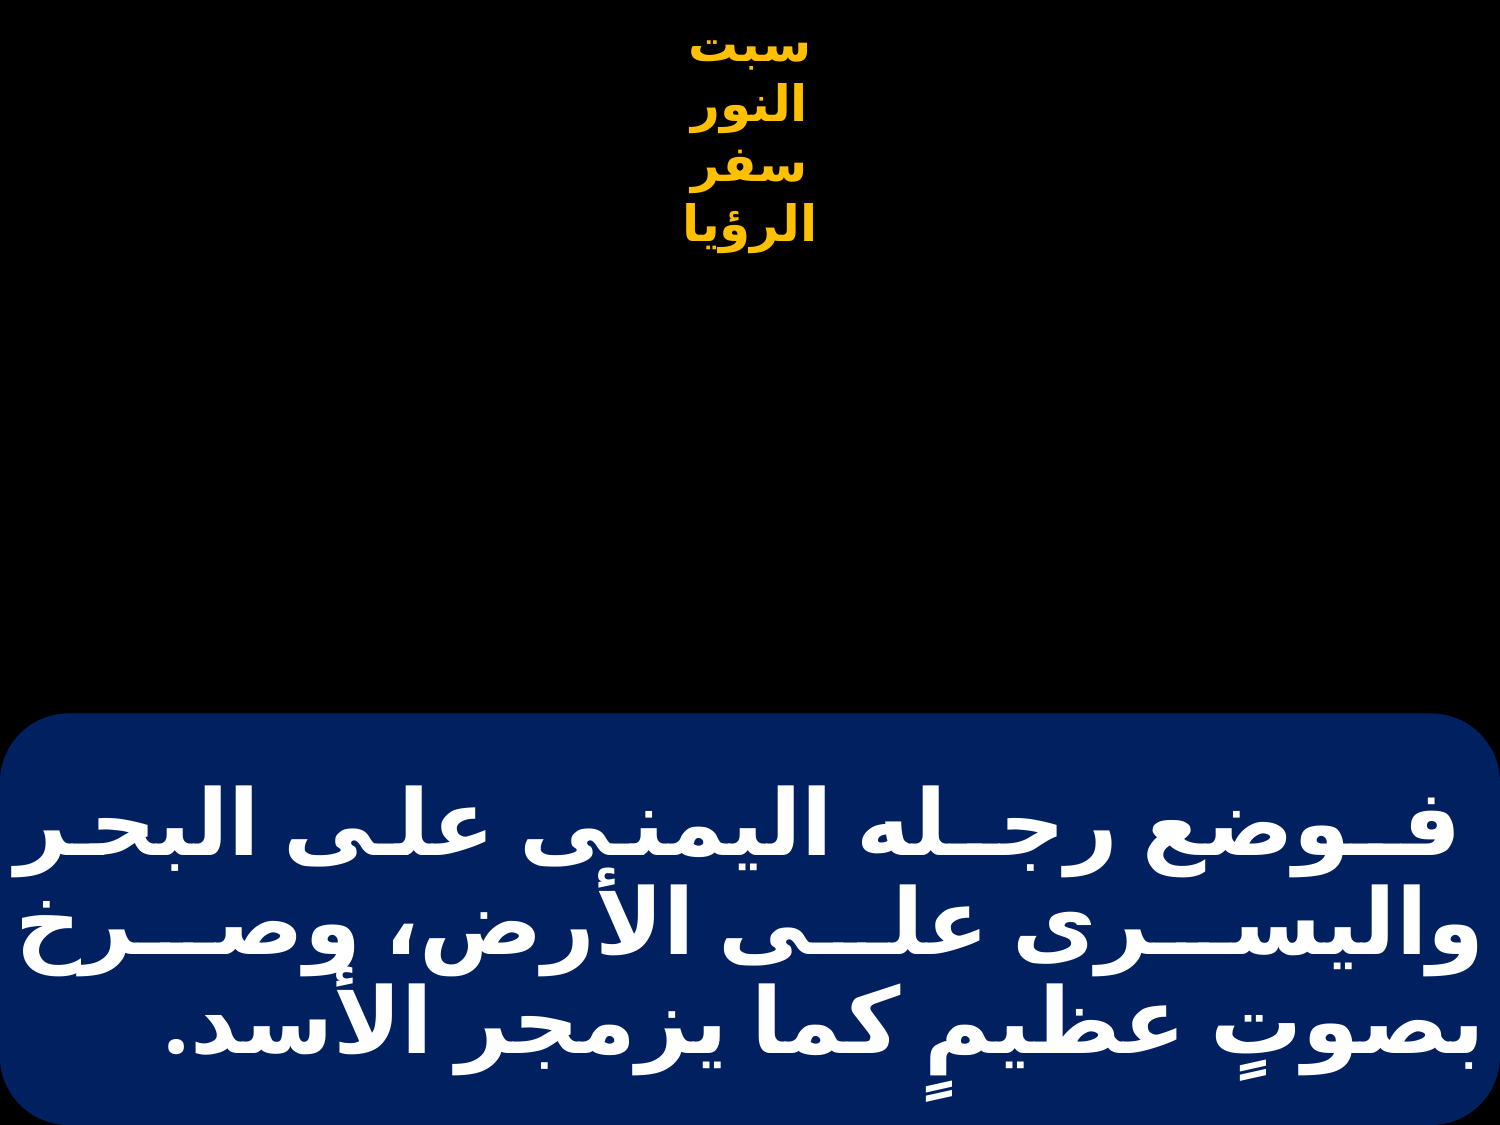

# فـوضع رجـله اليمنى على البحر واليسرى على الأرض، وصرخ بصوتٍ عظيمٍ كما يزمجر الأسد.